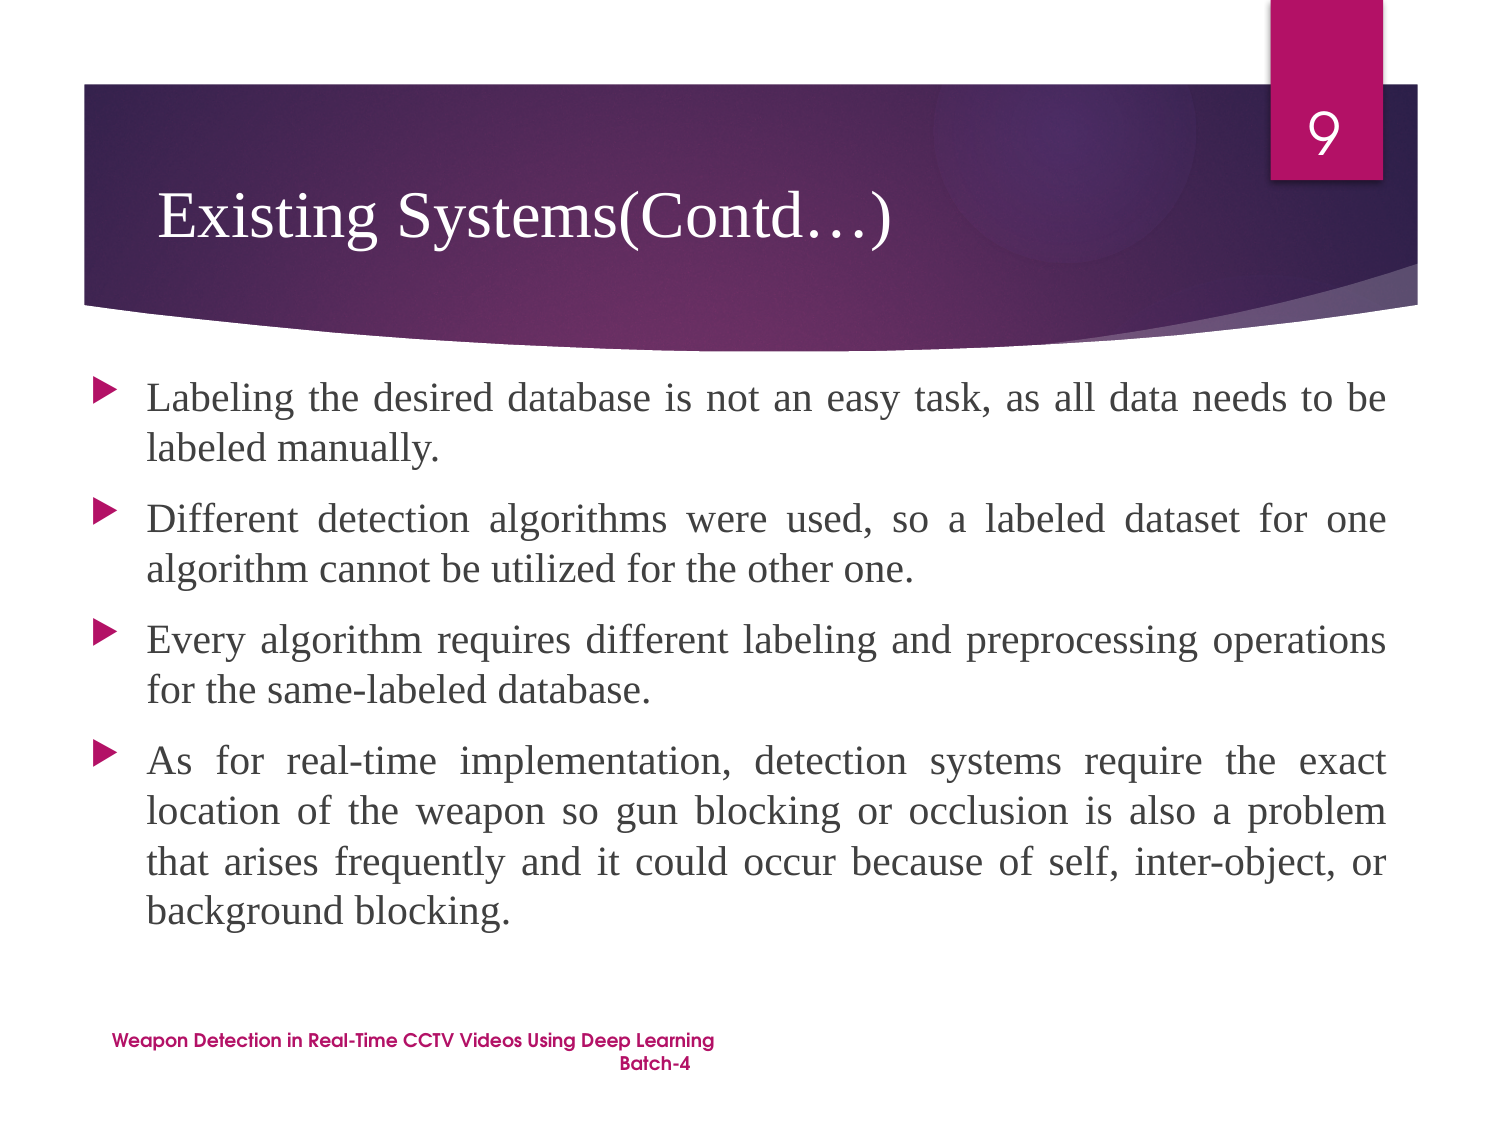

9
# Existing Systems(Contd…)
Labeling the desired database is not an easy task, as all data needs to be labeled manually.
Different detection algorithms were used, so a labeled dataset for one algorithm cannot be utilized for the other one.
Every algorithm requires different labeling and preprocessing operations for the same-labeled database.
As for real-time implementation, detection systems require the exact location of the weapon so gun blocking or occlusion is also a problem that arises frequently and it could occur because of self, inter-object, or background blocking.

Weapon Detection in Real-Time CCTV Videos Using Deep Learning                  			    				           Batch-4